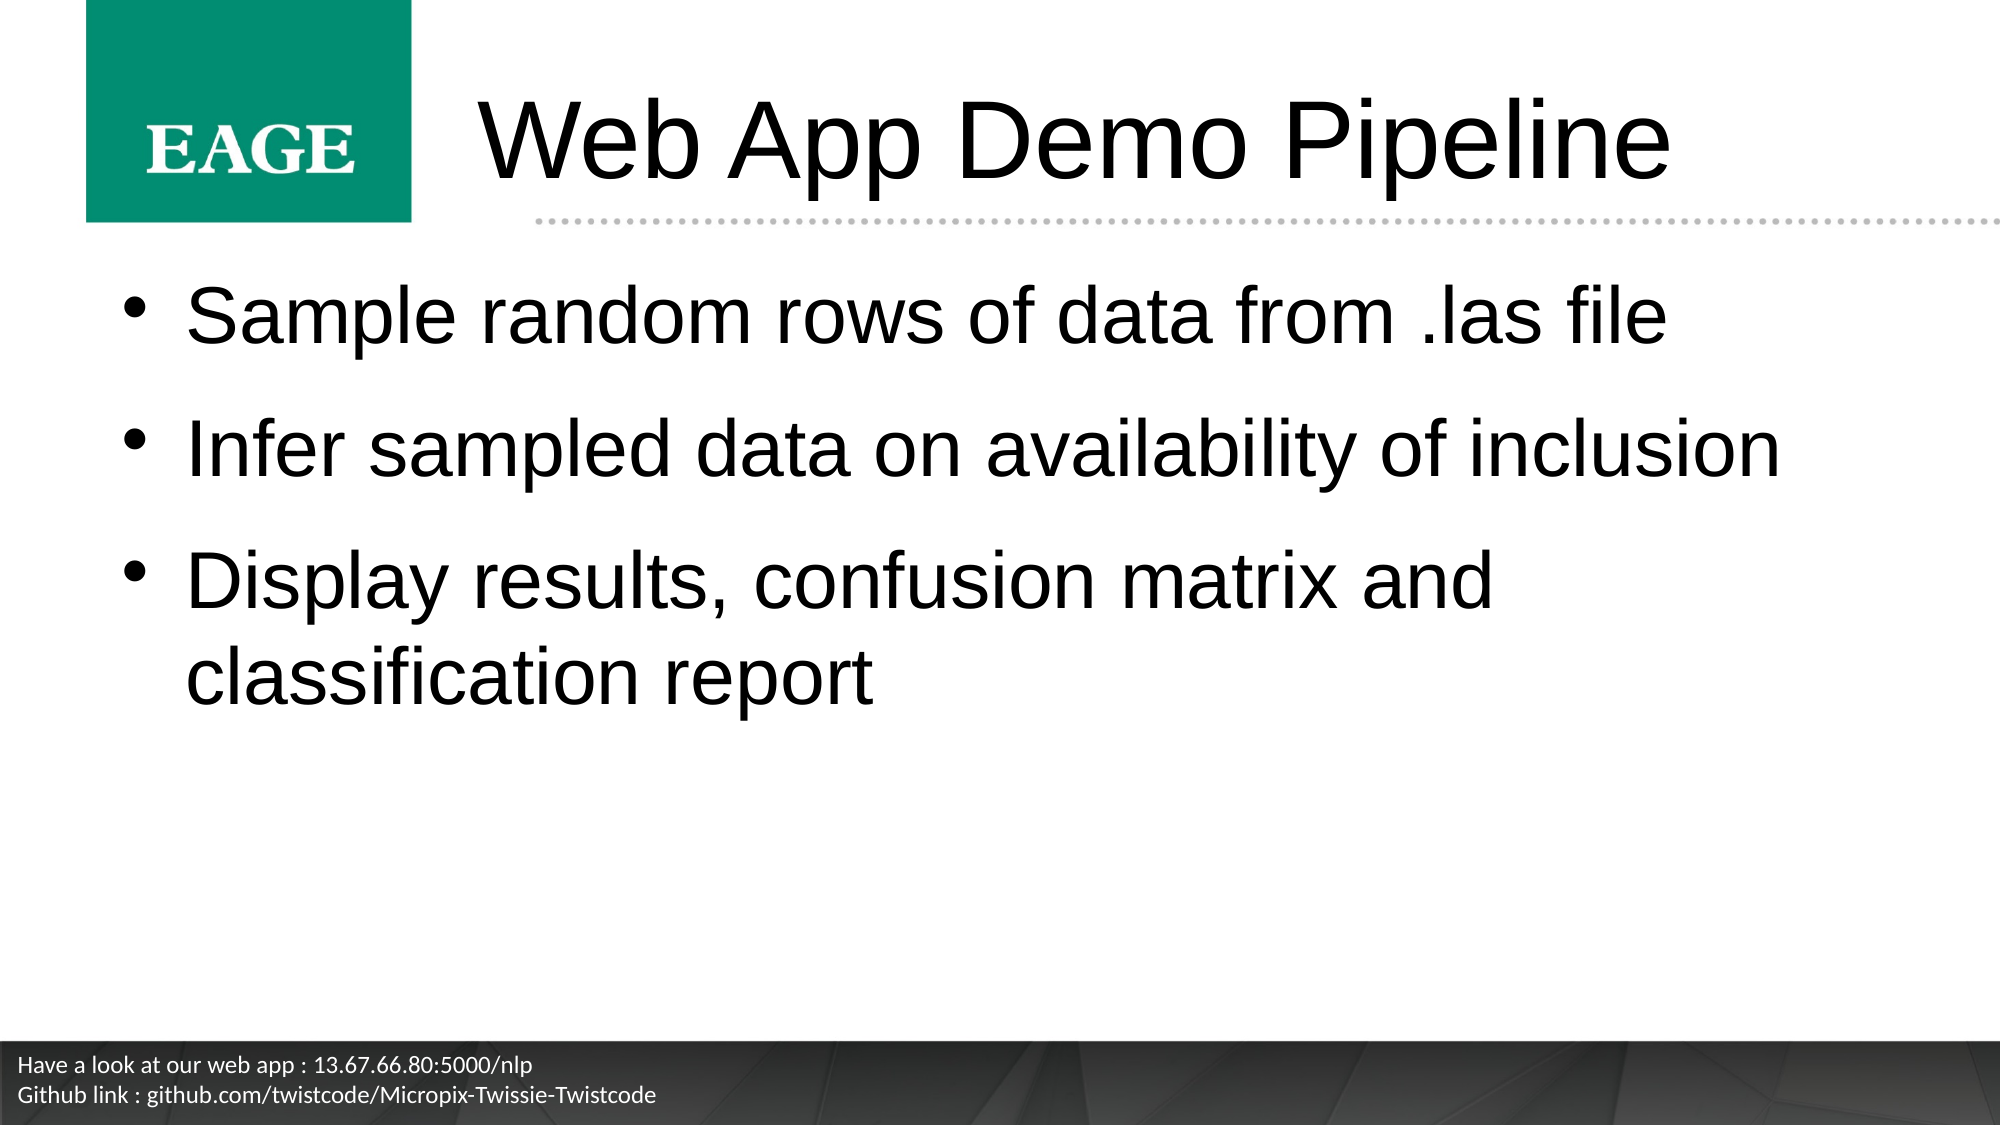

Web App Demo Pipeline
Sample random rows of data from .las file
Infer sampled data on availability of inclusion
Display results, confusion matrix and classification report
Have a look at our web app : 13.67.66.80:5000/nlp
Github link : github.com/twistcode/Micropix-Twissie-Twistcode